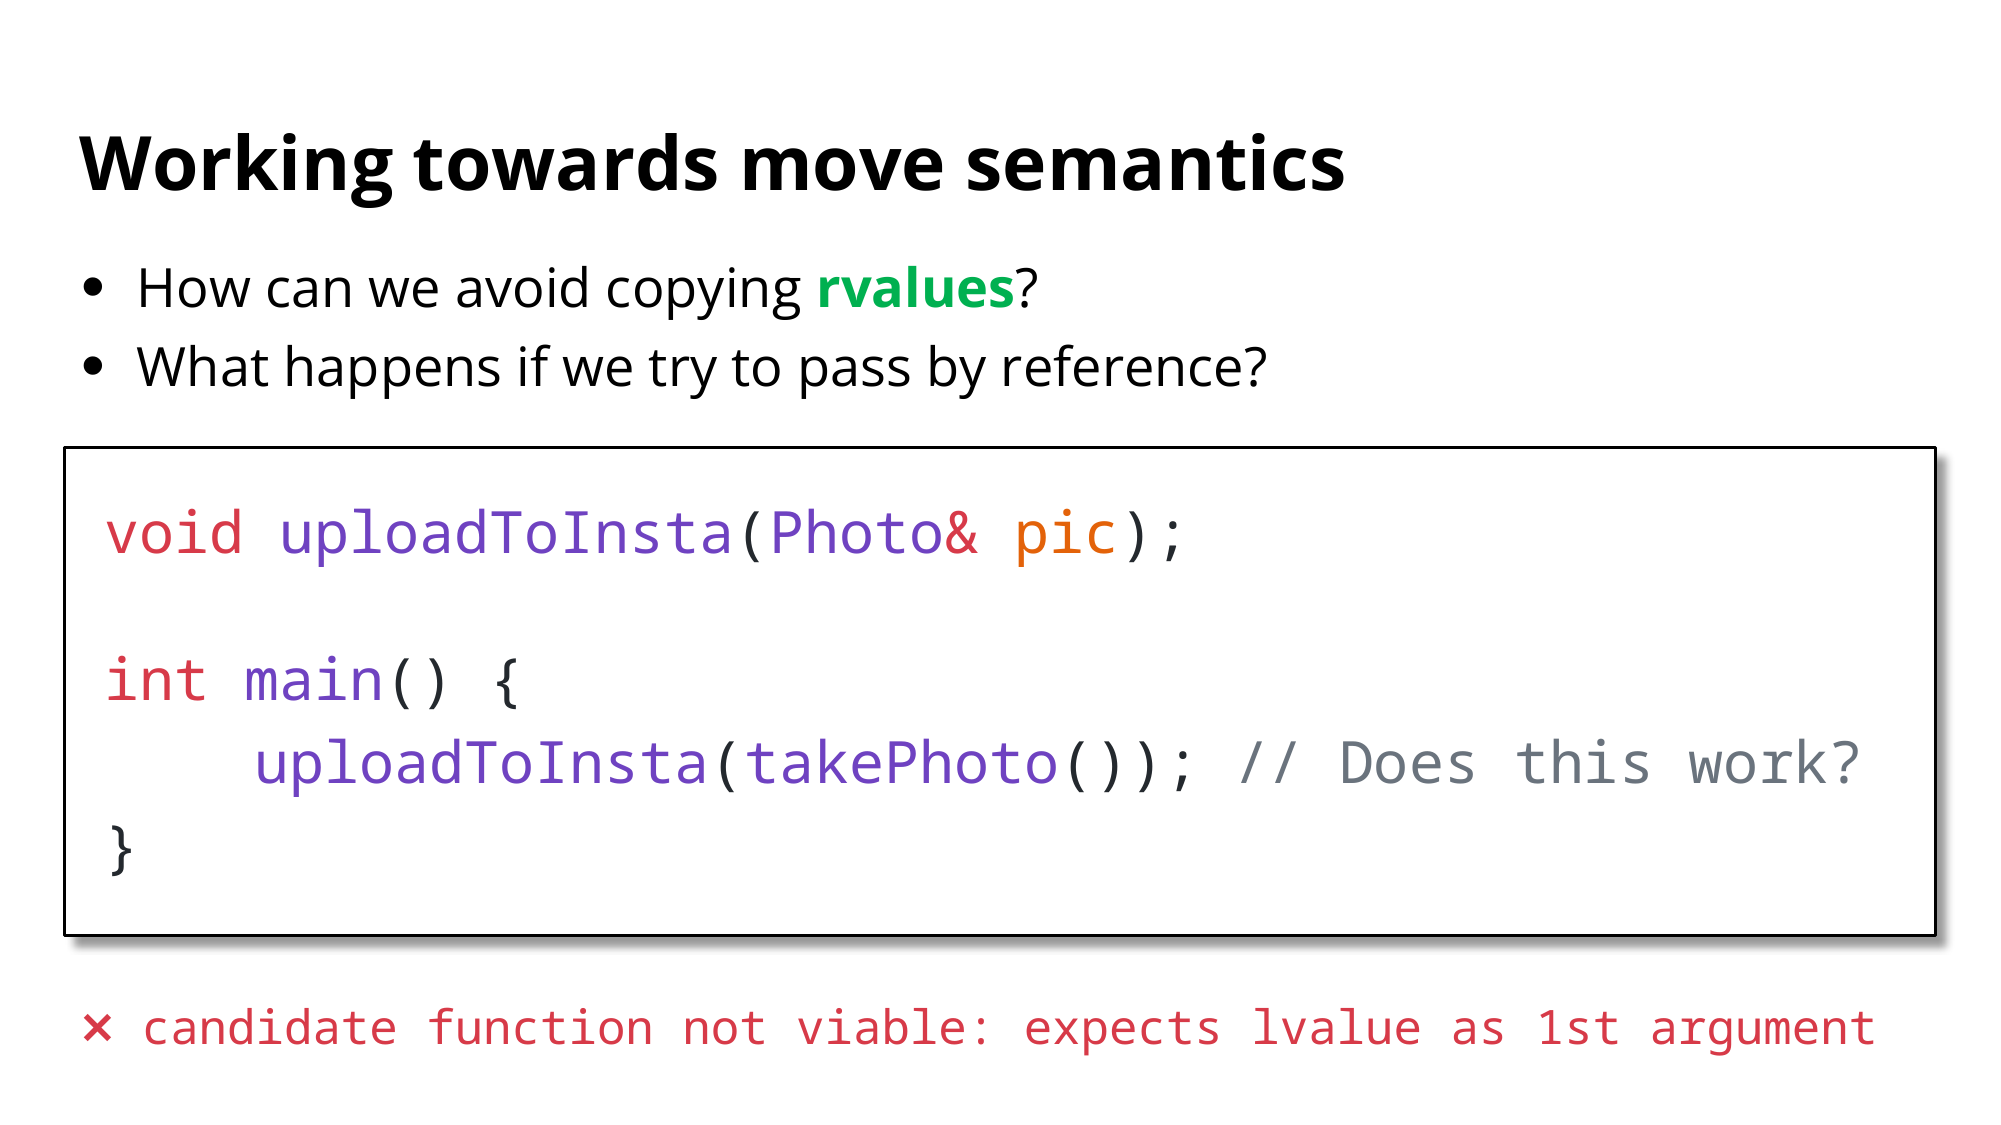

# Working towards move semantics
How can we avoid copying rvalues?
What happens if we try to pass by reference?
void uploadToInsta(Photo& pic);
int main() {
	uploadToInsta(takePhoto()); // Does this work?
}

❌ candidate function not viable: expects lvalue as 1st argument